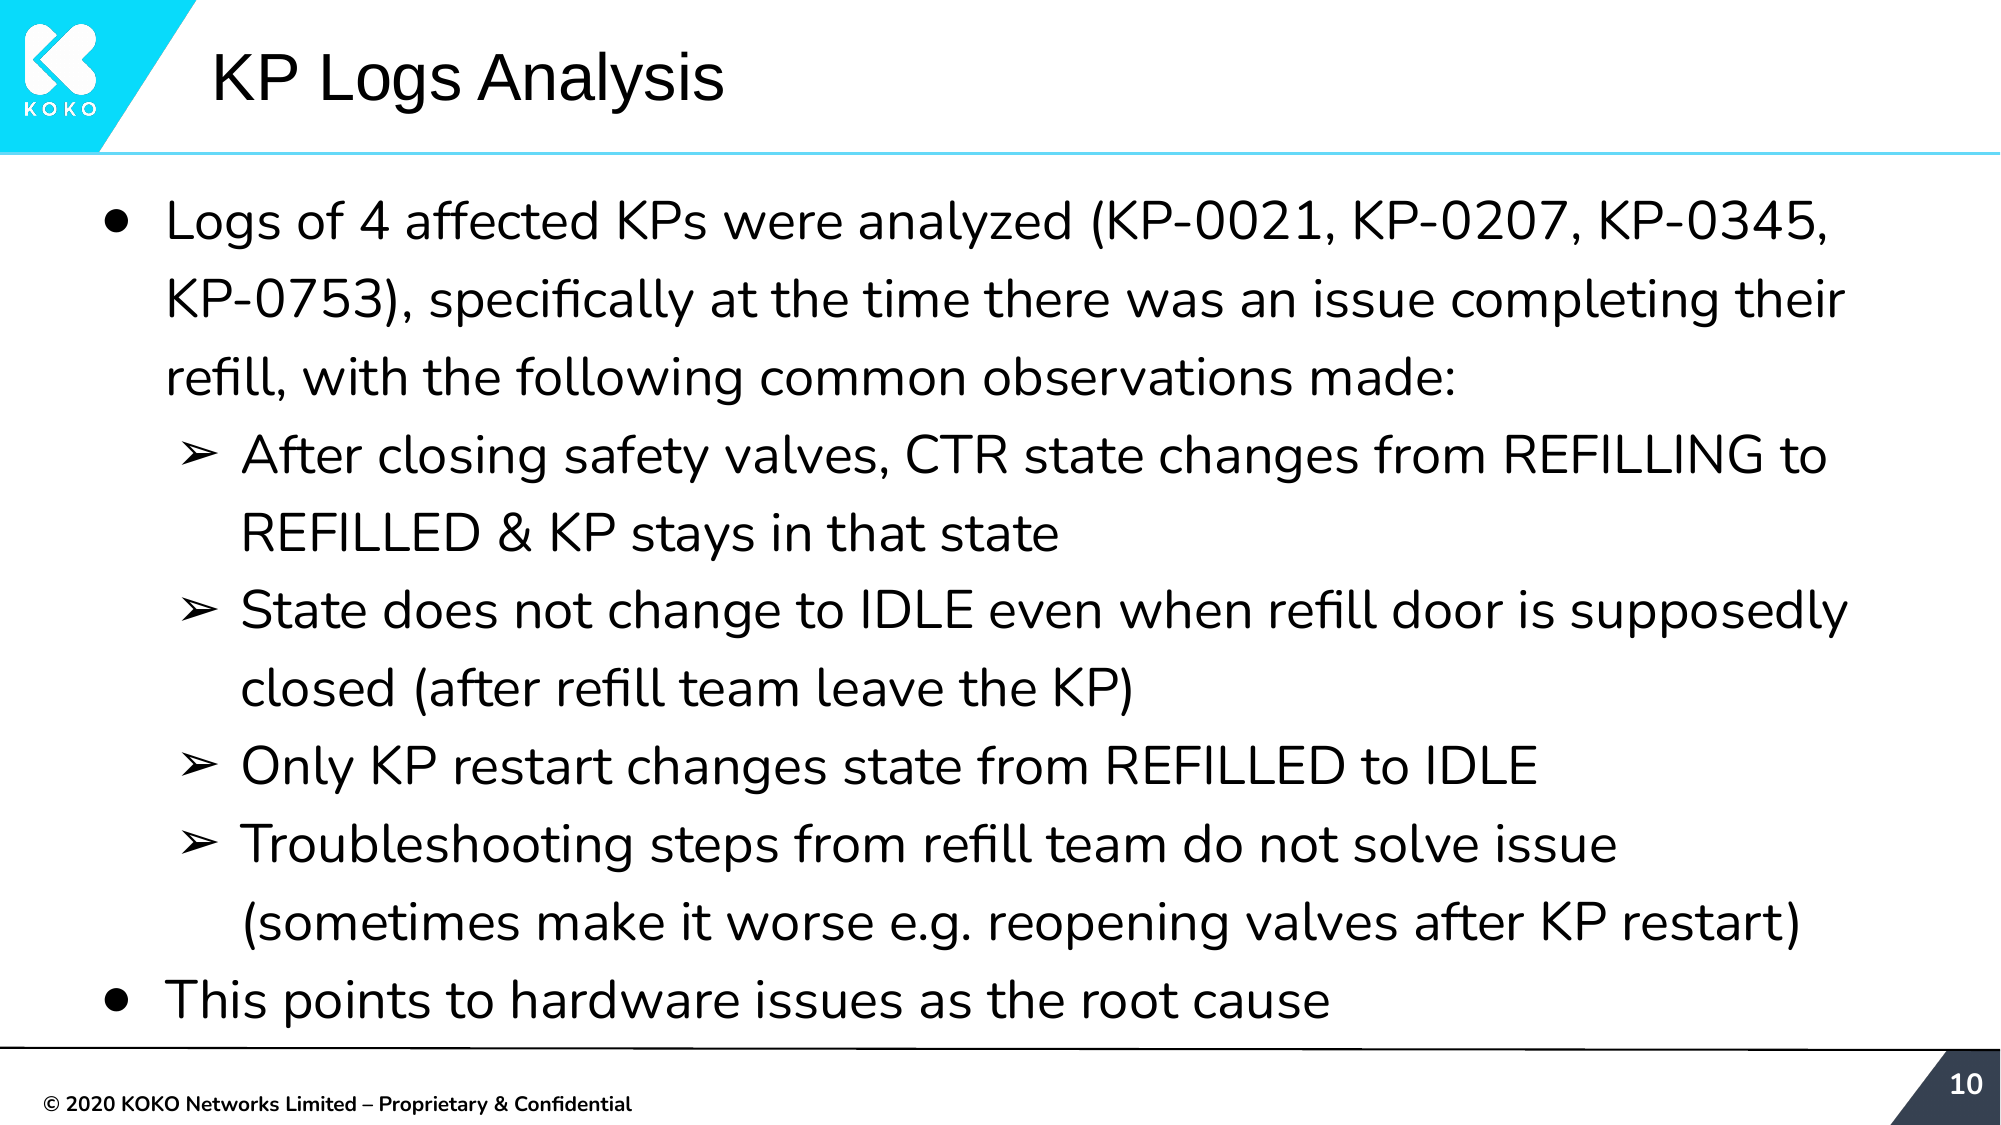

# KP Logs Analysis
Logs of 4 affected KPs were analyzed (KP-0021, KP-0207, KP-0345, KP-0753), specifically at the time there was an issue completing their refill, with the following common observations made:
After closing safety valves, CTR state changes from REFILLING to REFILLED & KP stays in that state
State does not change to IDLE even when refill door is supposedly closed (after refill team leave the KP)
Only KP restart changes state from REFILLED to IDLE
Troubleshooting steps from refill team do not solve issue (sometimes make it worse e.g. reopening valves after KP restart)
This points to hardware issues as the root cause
10